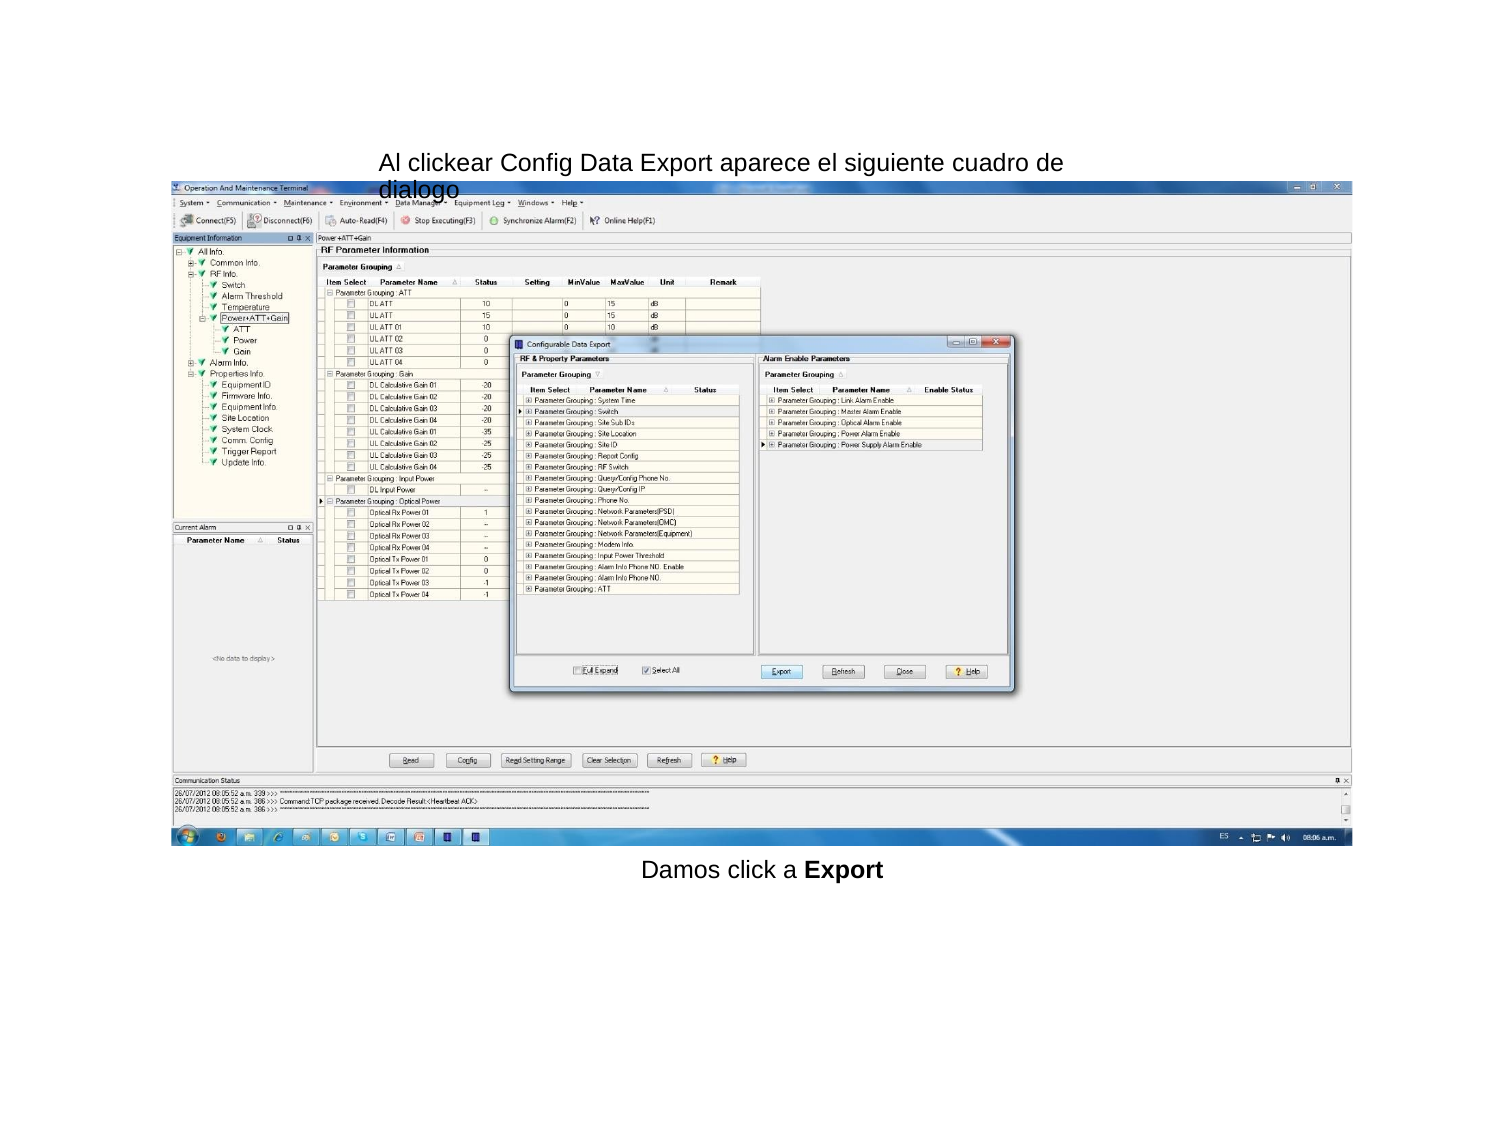

Al clickear Config Data Export aparece el siguiente cuadro de dialogo

Damos click a Export